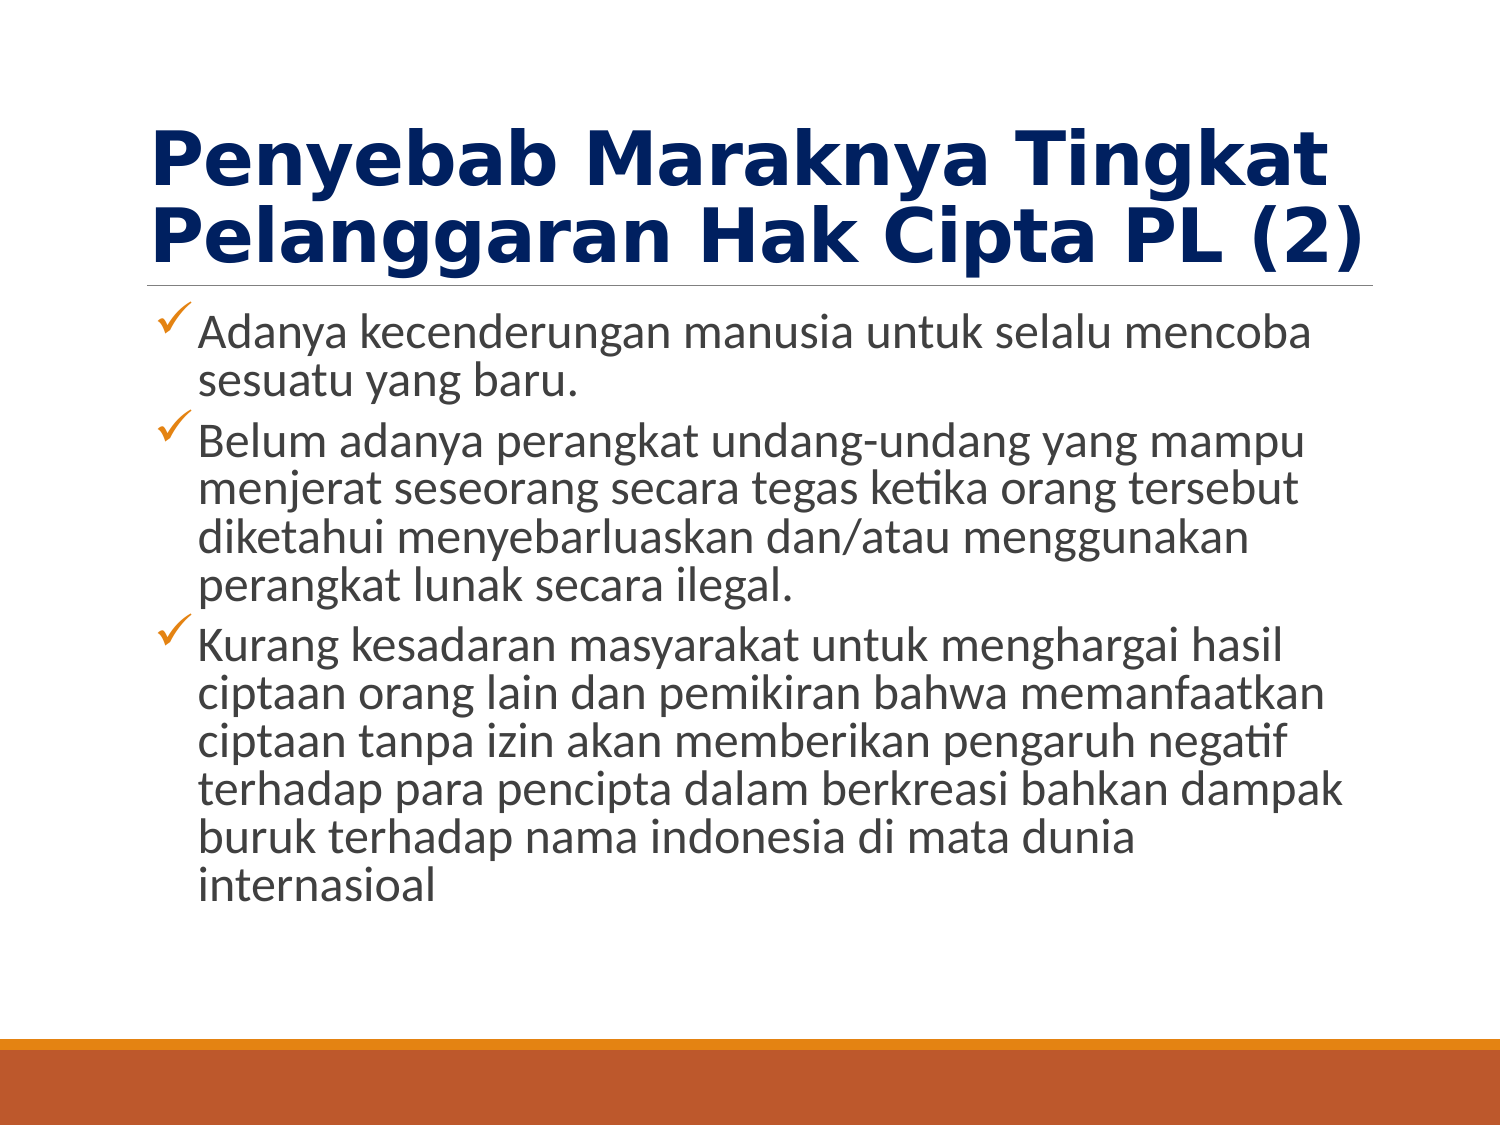

# Penyebab Maraknya Tingkat Pelanggaran Hak Cipta PL (2)
Adanya kecenderungan manusia untuk selalu mencoba sesuatu yang baru.
Belum adanya perangkat undang-undang yang mampu menjerat seseorang secara tegas ketika orang tersebut diketahui menyebarluaskan dan/atau menggunakan perangkat lunak secara ilegal.
Kurang kesadaran masyarakat untuk menghargai hasil ciptaan orang lain dan pemikiran bahwa memanfaatkan ciptaan tanpa izin akan memberikan pengaruh negatif terhadap para pencipta dalam berkreasi bahkan dampak buruk terhadap nama indonesia di mata dunia internasioal